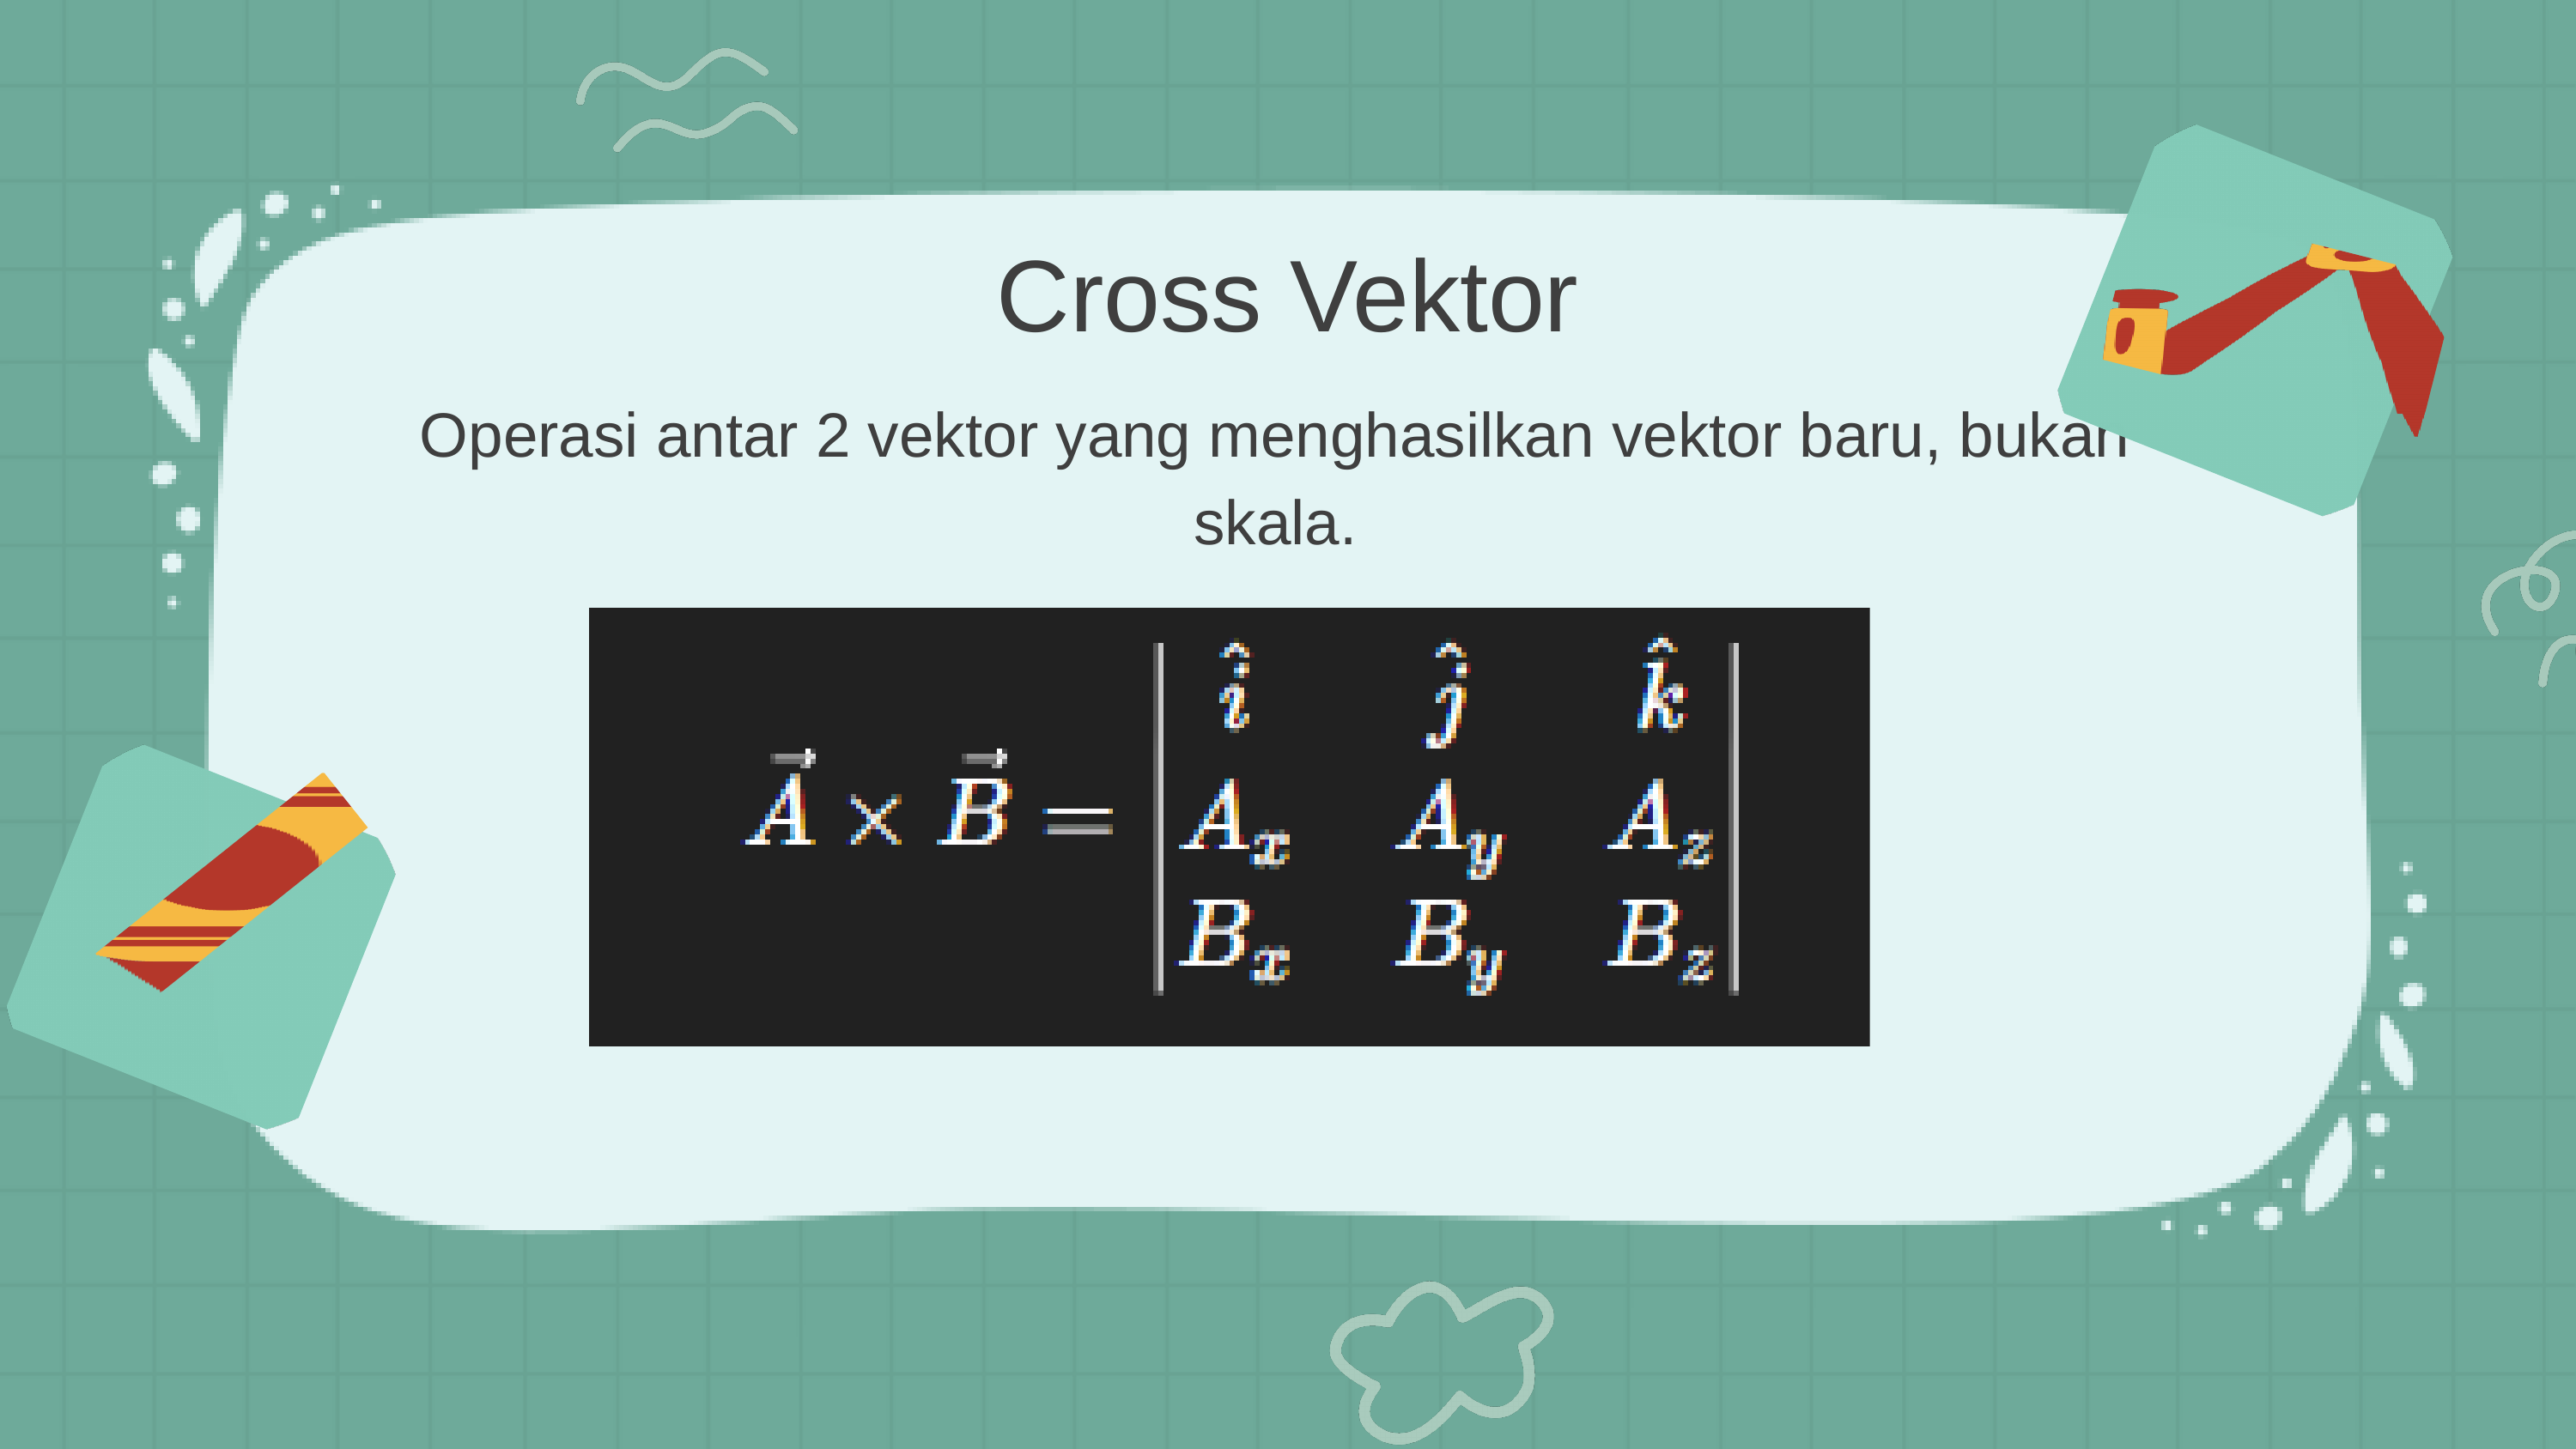

Cross Vektor
Operasi antar 2 vektor yang menghasilkan vektor baru, bukan skala.